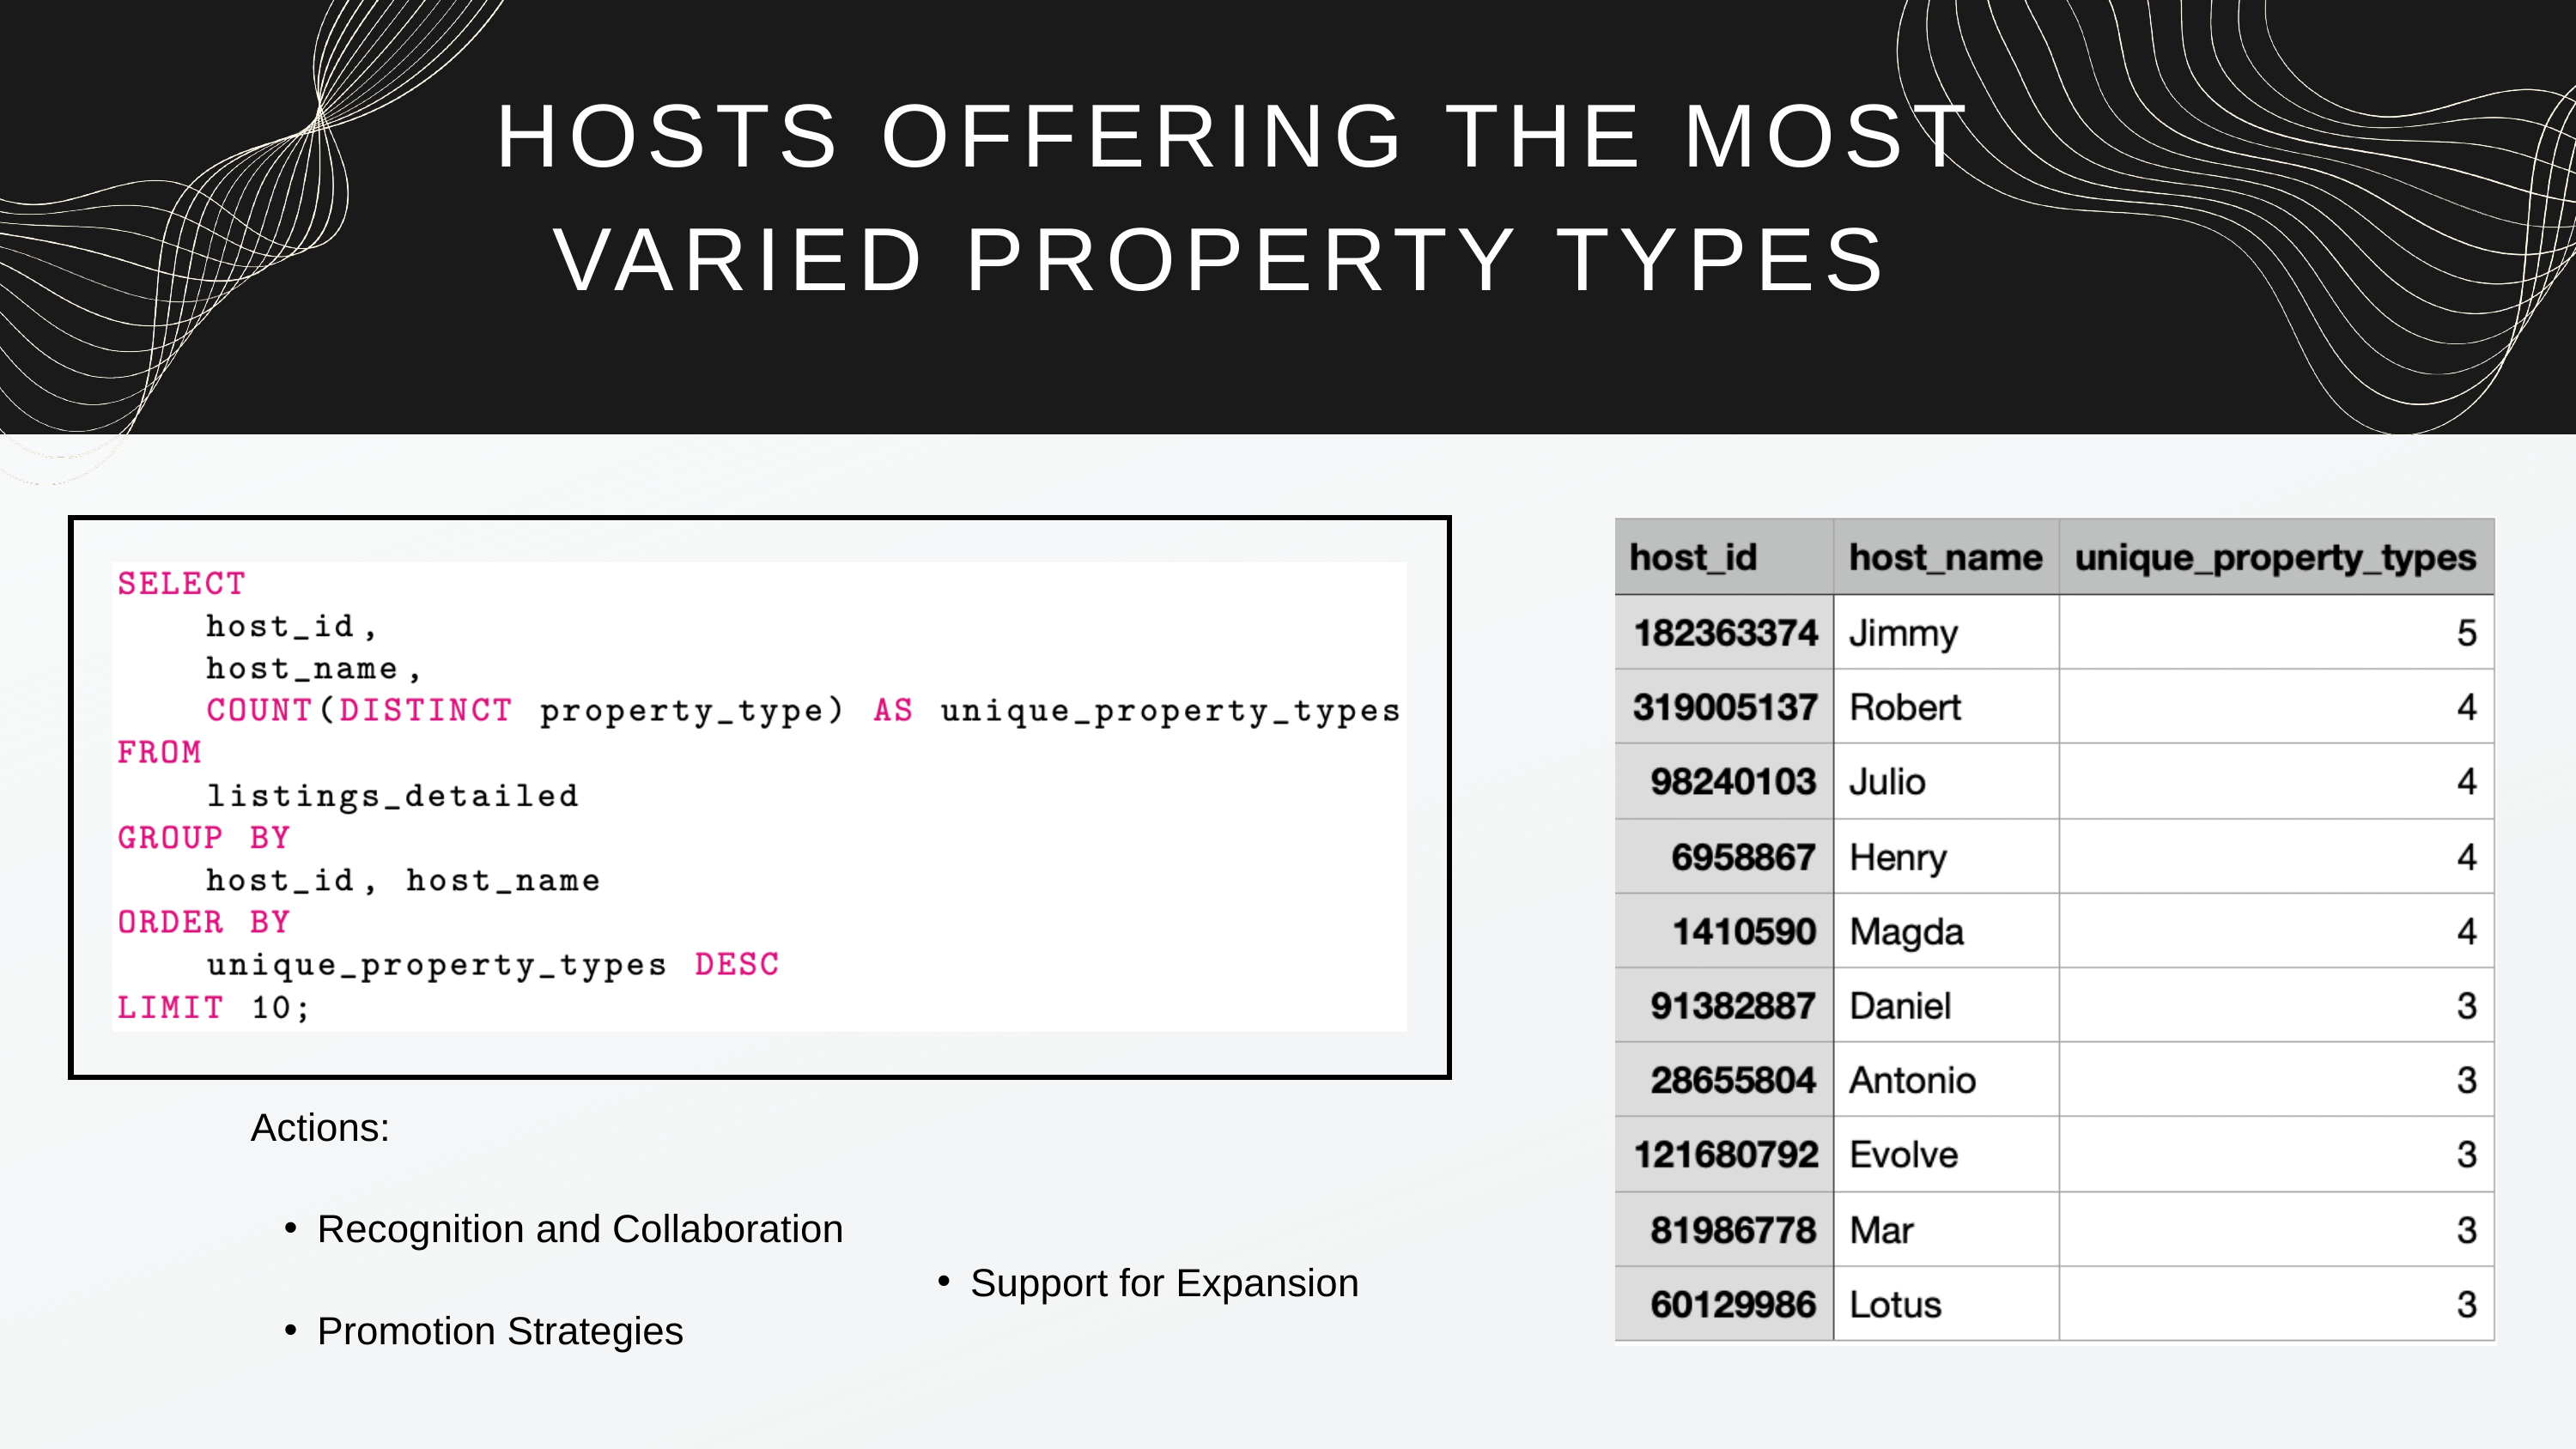

HOSTS OFFERING THE MOST VARIED PROPERTY TYPES

Actions:

Recognition and Collaboration

Promotion Strategies

Support for Expansion